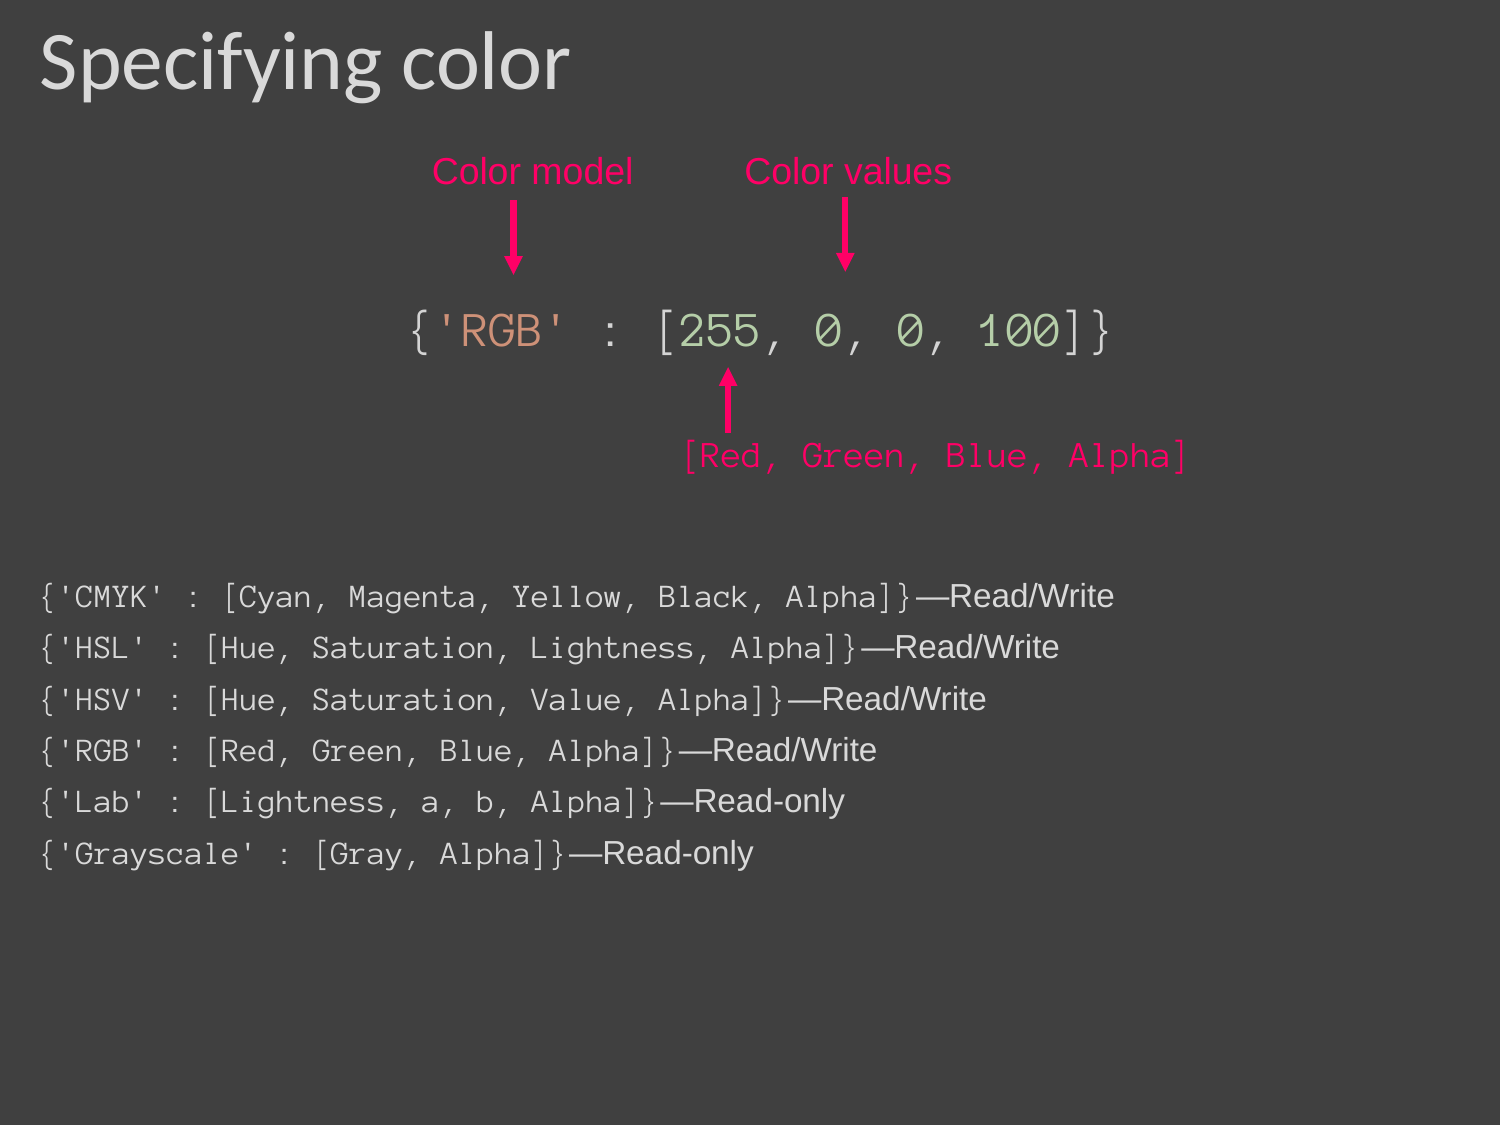

# Specifying color
Color model
Color values

{'RGB' : [255, 0, 0, 100]}

{'CMYK' : [Cyan, Magenta, Yellow, Black, Alpha]}—Read/Write
{'HSL' : [Hue, Saturation, Lightness, Alpha]}—Read/Write
{'HSV' : [Hue, Saturation, Value, Alpha]}—Read/Write
{'RGB' : [Red, Green, Blue, Alpha]}—Read/Write
{'Lab' : [Lightness, a, b, Alpha]}—Read-only
{'Grayscale' : [Gray, Alpha]}—Read-only

[Red, Green, Blue, Alpha]